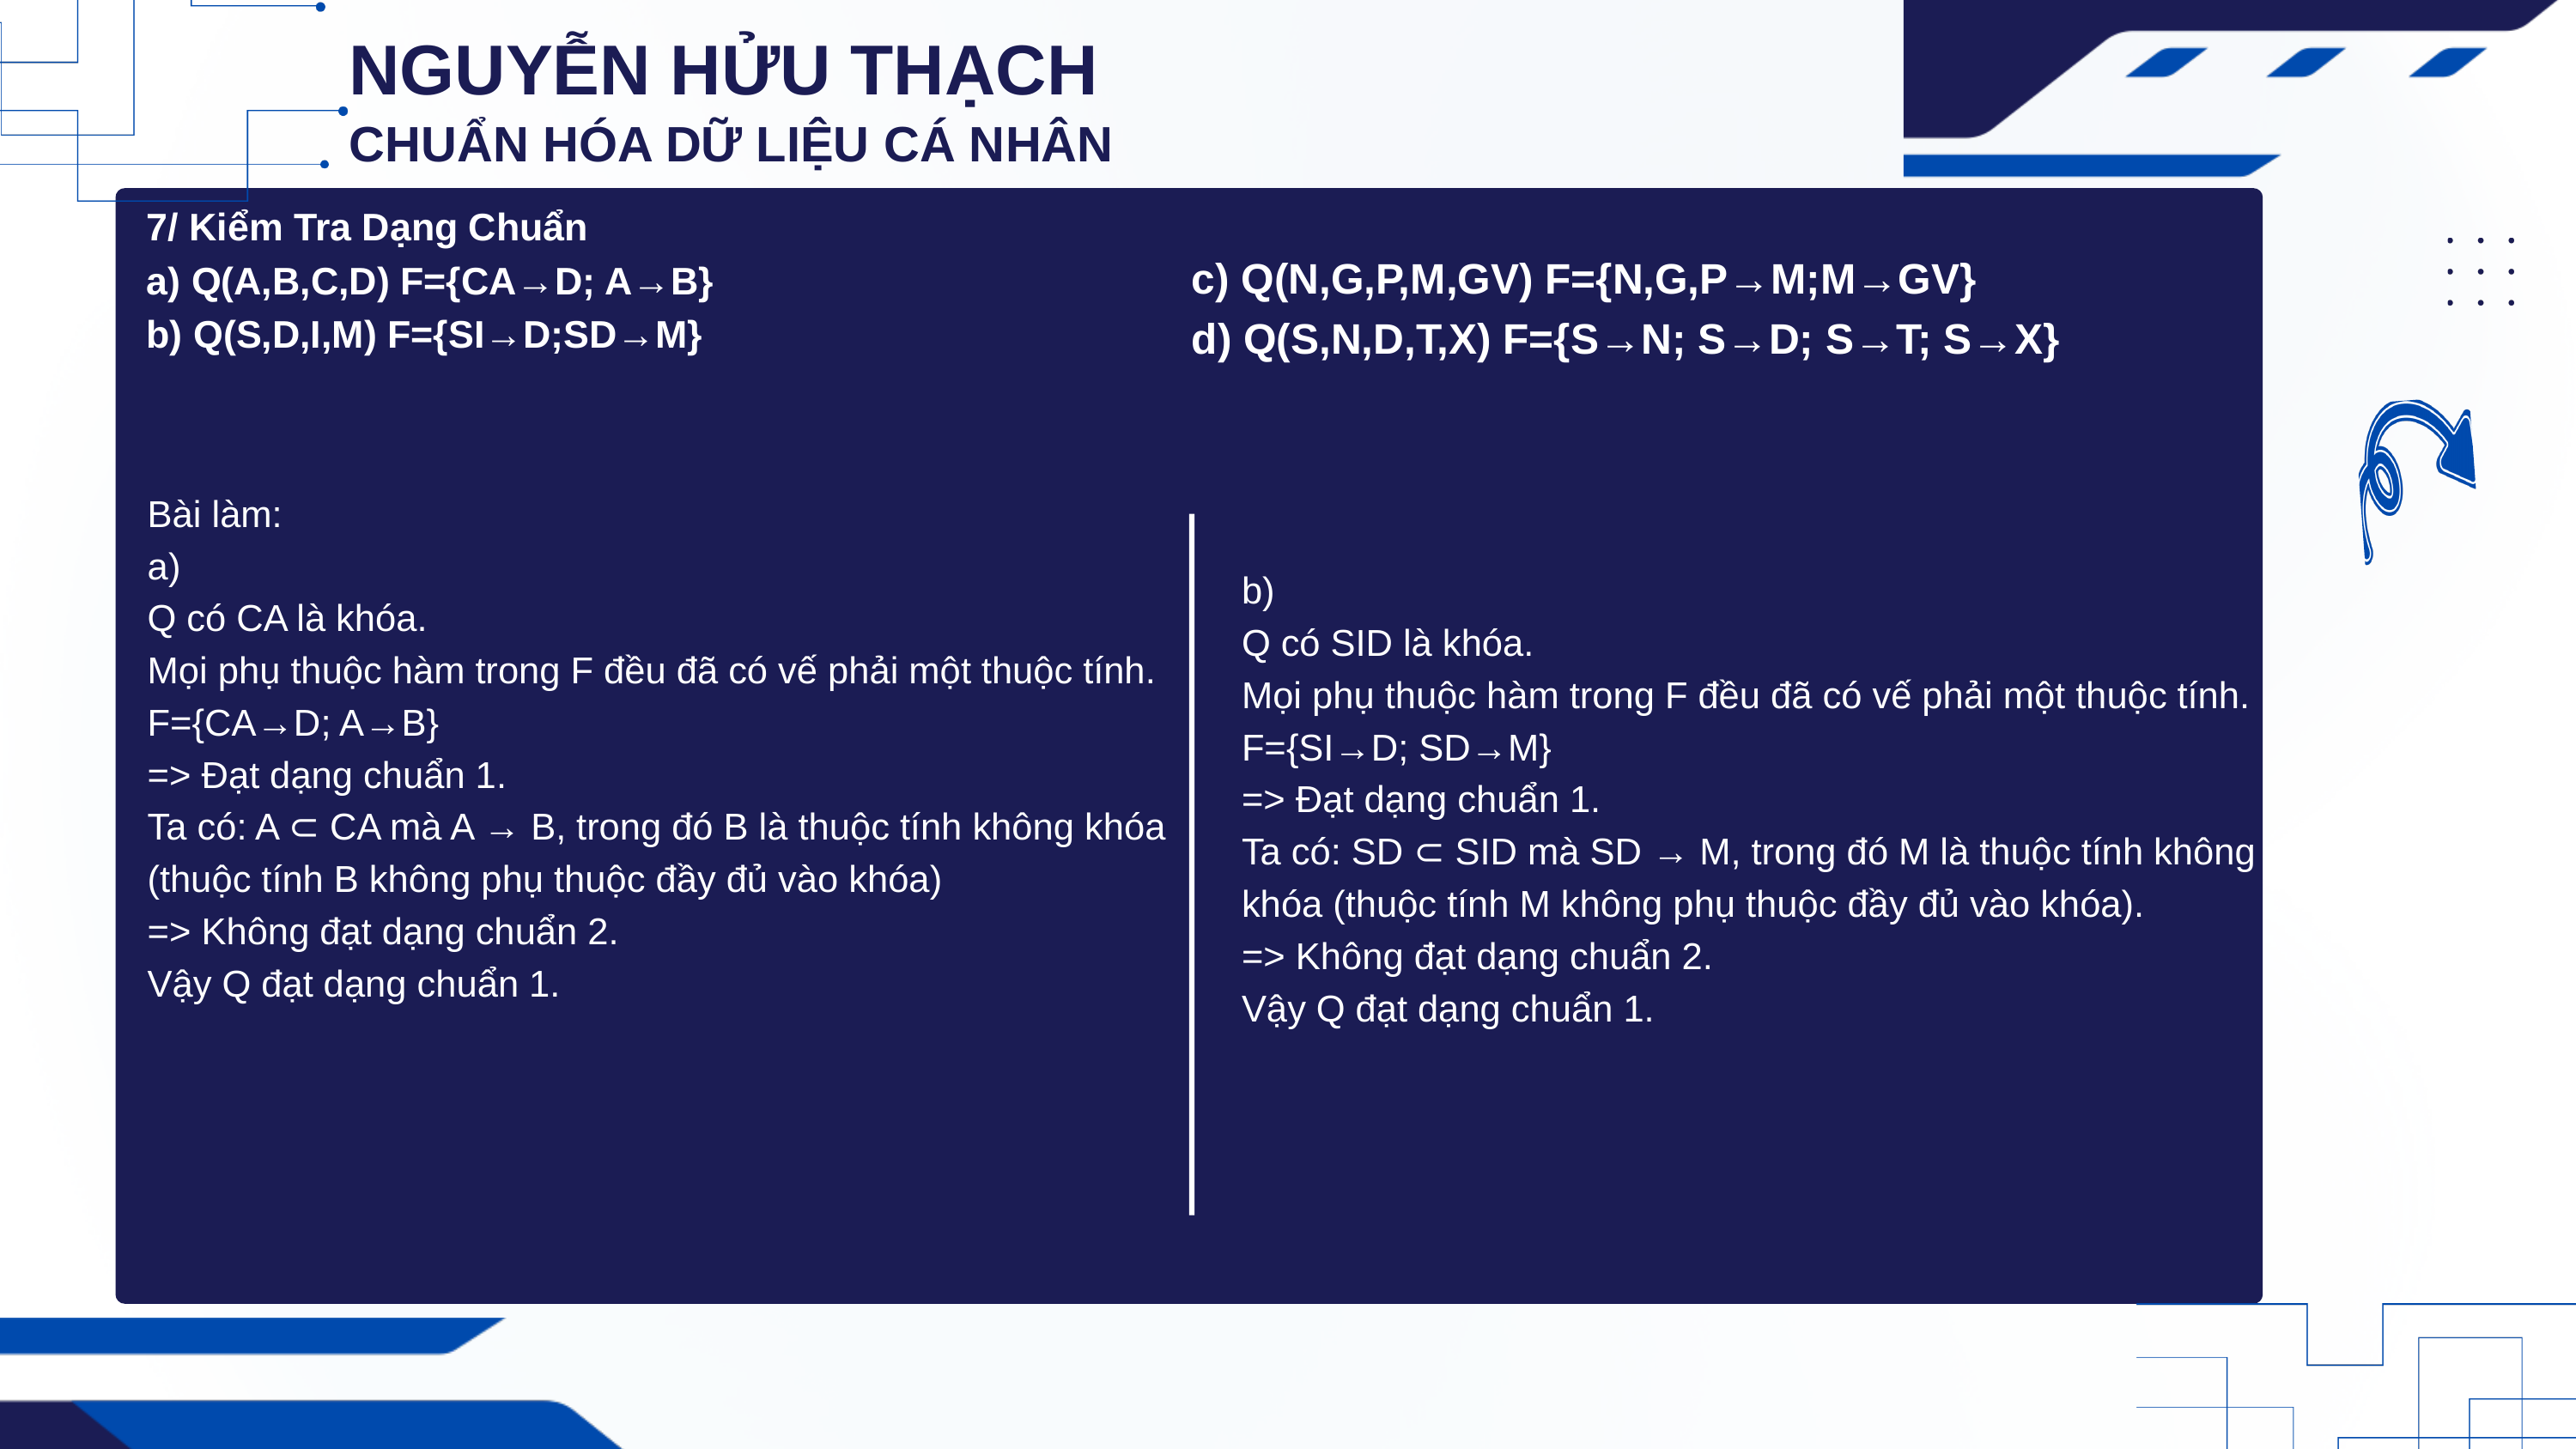

NGUYỄN HỬU THẠCH
CHUẨN HÓA DỮ LIỆU CÁ NHÂN

7/ Kiểm Tra Dạng Chuẩn
a) Q(A,B,C,D) F={CA→D; A→B}
b) Q(S,D,I,M) F={SI→D;SD→M}

c) Q(N,G,P,M,GV) F={N,G,P→M;M→GV}
d) Q(S,N,D,T,X) F={S→N; S→D; S→T; S→X}

Bài làm:
a)
Q có CA là khóa.
Mọi phụ thuộc hàm trong F đều đã có vế phải một thuộc tính. F={CA→D; A→B}
=> Đạt dạng chuẩn 1.
Ta có: A ⊂ CA mà A → B, trong đó B là thuộc tính không khóa (thuộc tính B không phụ thuộc đầy đủ vào khóa)
=> Không đạt dạng chuẩn 2.
Vậy Q đạt dạng chuẩn 1.

b)
Q có SID là khóa.
Mọi phụ thuộc hàm trong F đều đã có vế phải một thuộc tính. F={SI→D; SD→M}
=> Đạt dạng chuẩn 1.
Ta có: SD ⊂ SID mà SD → M, trong đó M là thuộc tính không khóa (thuộc tính M không phụ thuộc đầy đủ vào khóa).
=> Không đạt dạng chuẩn 2.
Vậy Q đạt dạng chuẩn 1.